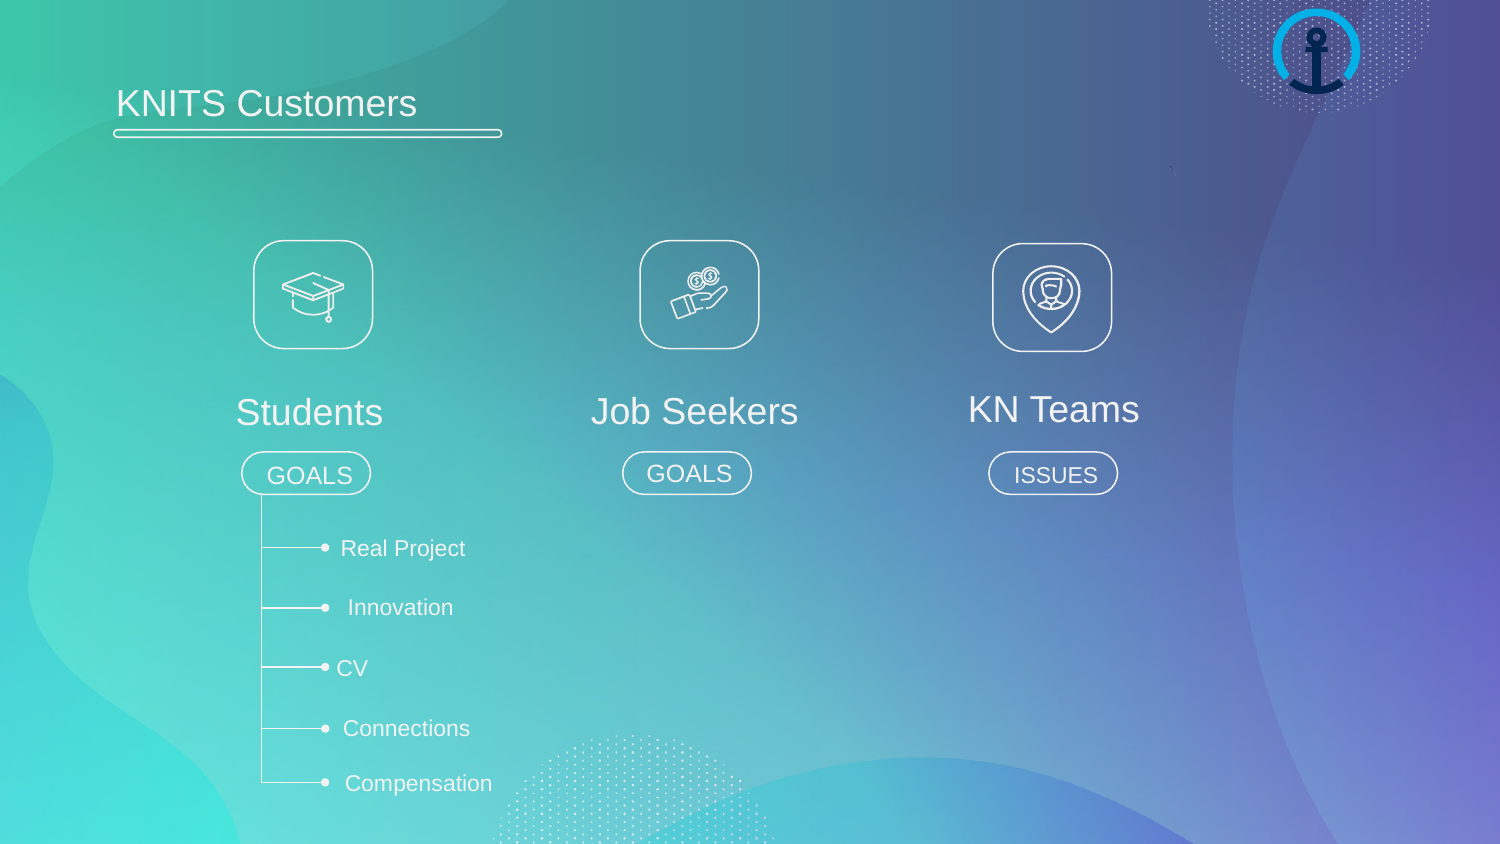

# KNITS Customers

KN Teams
Job Seekers
Students
GOALS
ISSUES
GOALS

Real Project
Innovation
CV
Connections
Compensation